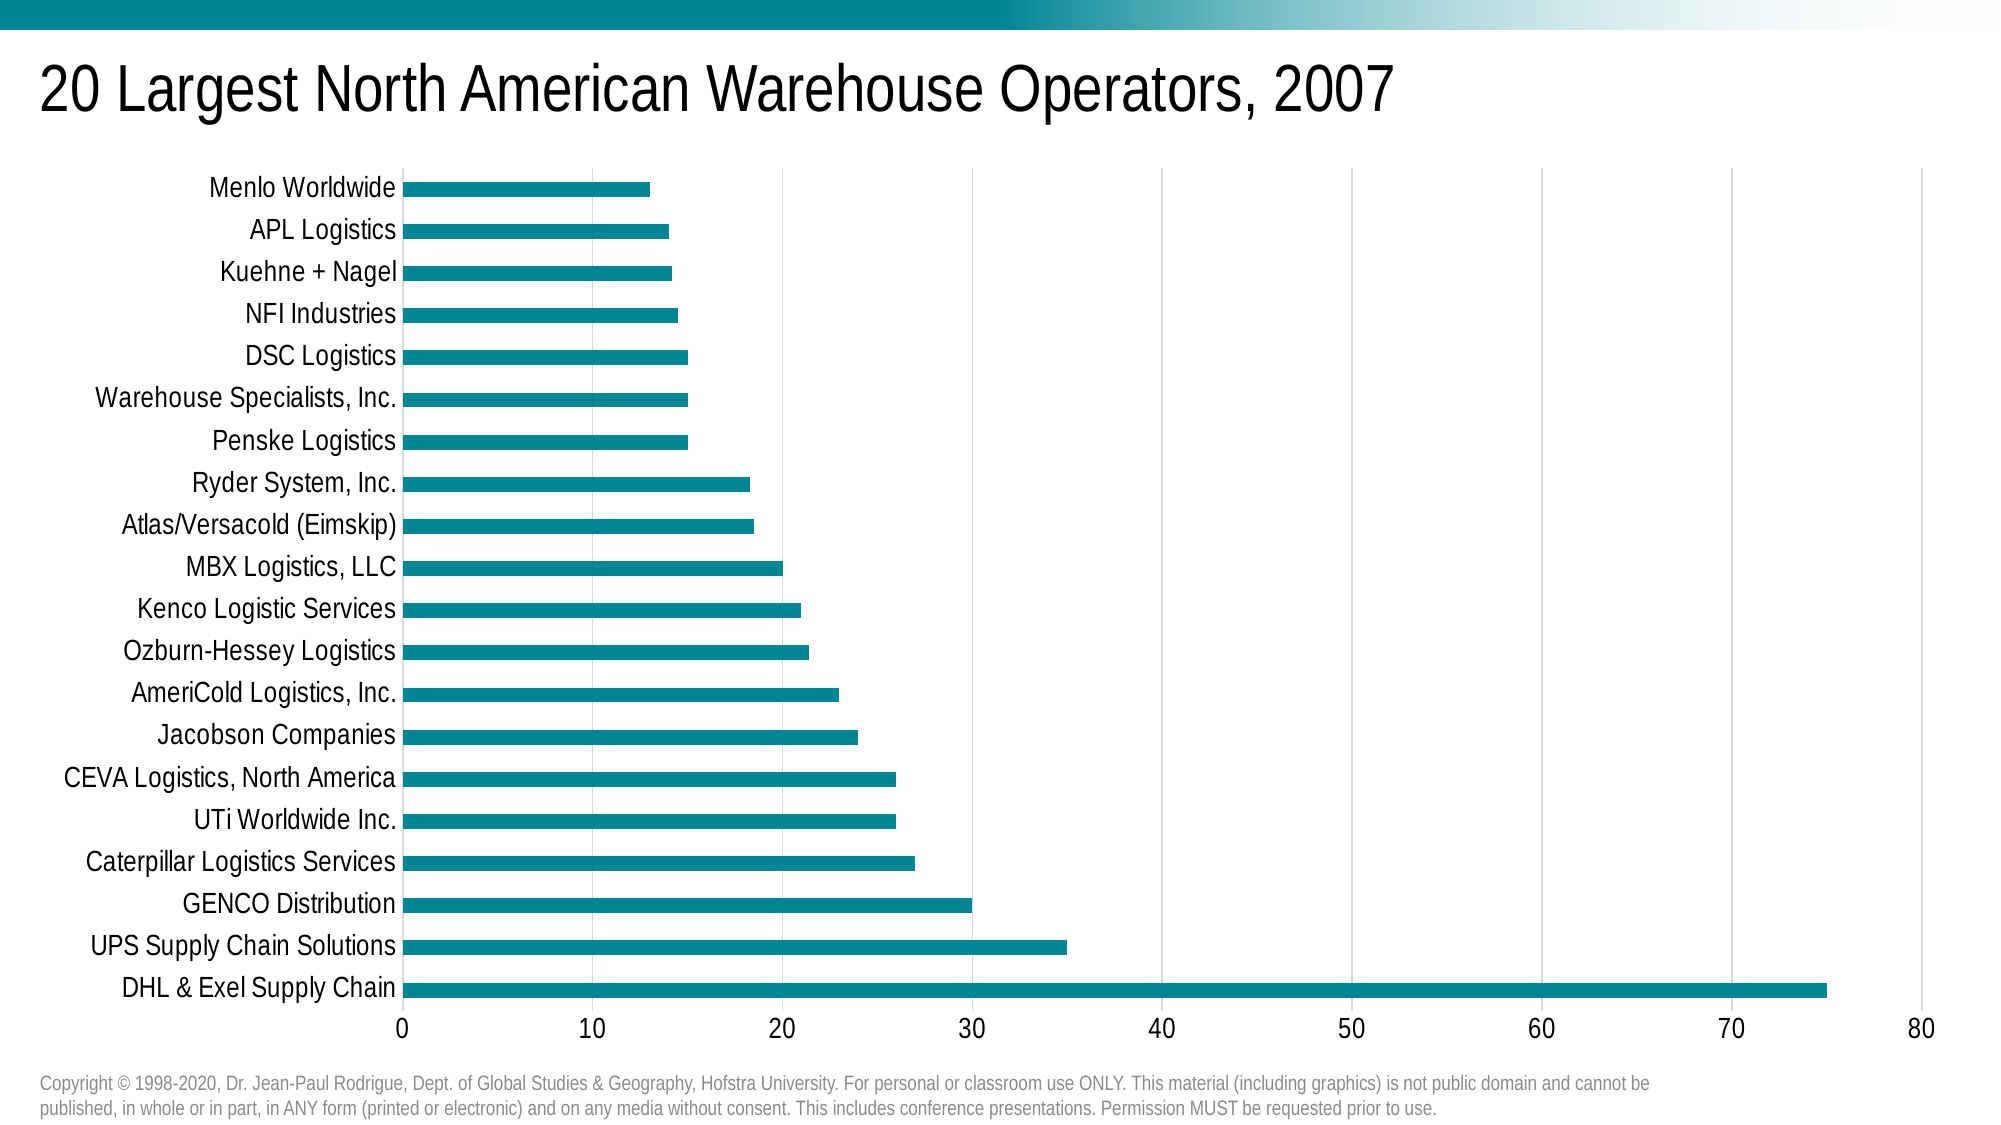

# 20 Largest North American Warehouse Operators, 2007

### Chart

| Category | Space (million sq ft) |
|---|---|
| DHL & Exel Supply Chain | 75.0 |
| UPS Supply Chain Solutions | 35.0 |
| GENCO Distribution | 30.0 |
| Caterpillar Logistics Services | 27.0 |
| UTi Worldwide Inc. | 26.0 |
| CEVA Logistics, North America | 26.0 |
| Jacobson Companies | 24.0 |
| AmeriCold Logistics, Inc. | 23.0 |
| Ozburn-Hessey Logistics | 21.4 |
| Kenco Logistic Services | 21.0 |
| MBX Logistics, LLC | 20.0 |
| Atlas/Versacold (Eimskip) | 18.5 |
| Ryder System, Inc. | 18.3 |
| Penske Logistics | 15.0 |
| Warehouse Specialists, Inc. | 15.0 |
| DSC Logistics | 15.0 |
| NFI Industries | 14.5 |
| Kuehne + Nagel | 14.2 |
| APL Logistics | 14.0 |
| Menlo Worldwide | 13.0 |
Copyright © 1998-2020, Dr. Jean-Paul Rodrigue, Dept. of Global Studies & Geography, Hofstra University. For personal or classroom use ONLY. This material (including graphics) is not public domain and cannot be published, in whole or in part, in ANY form (printed or electronic) and on any media without consent. This includes conference presentations. Permission MUST be requested prior to use.